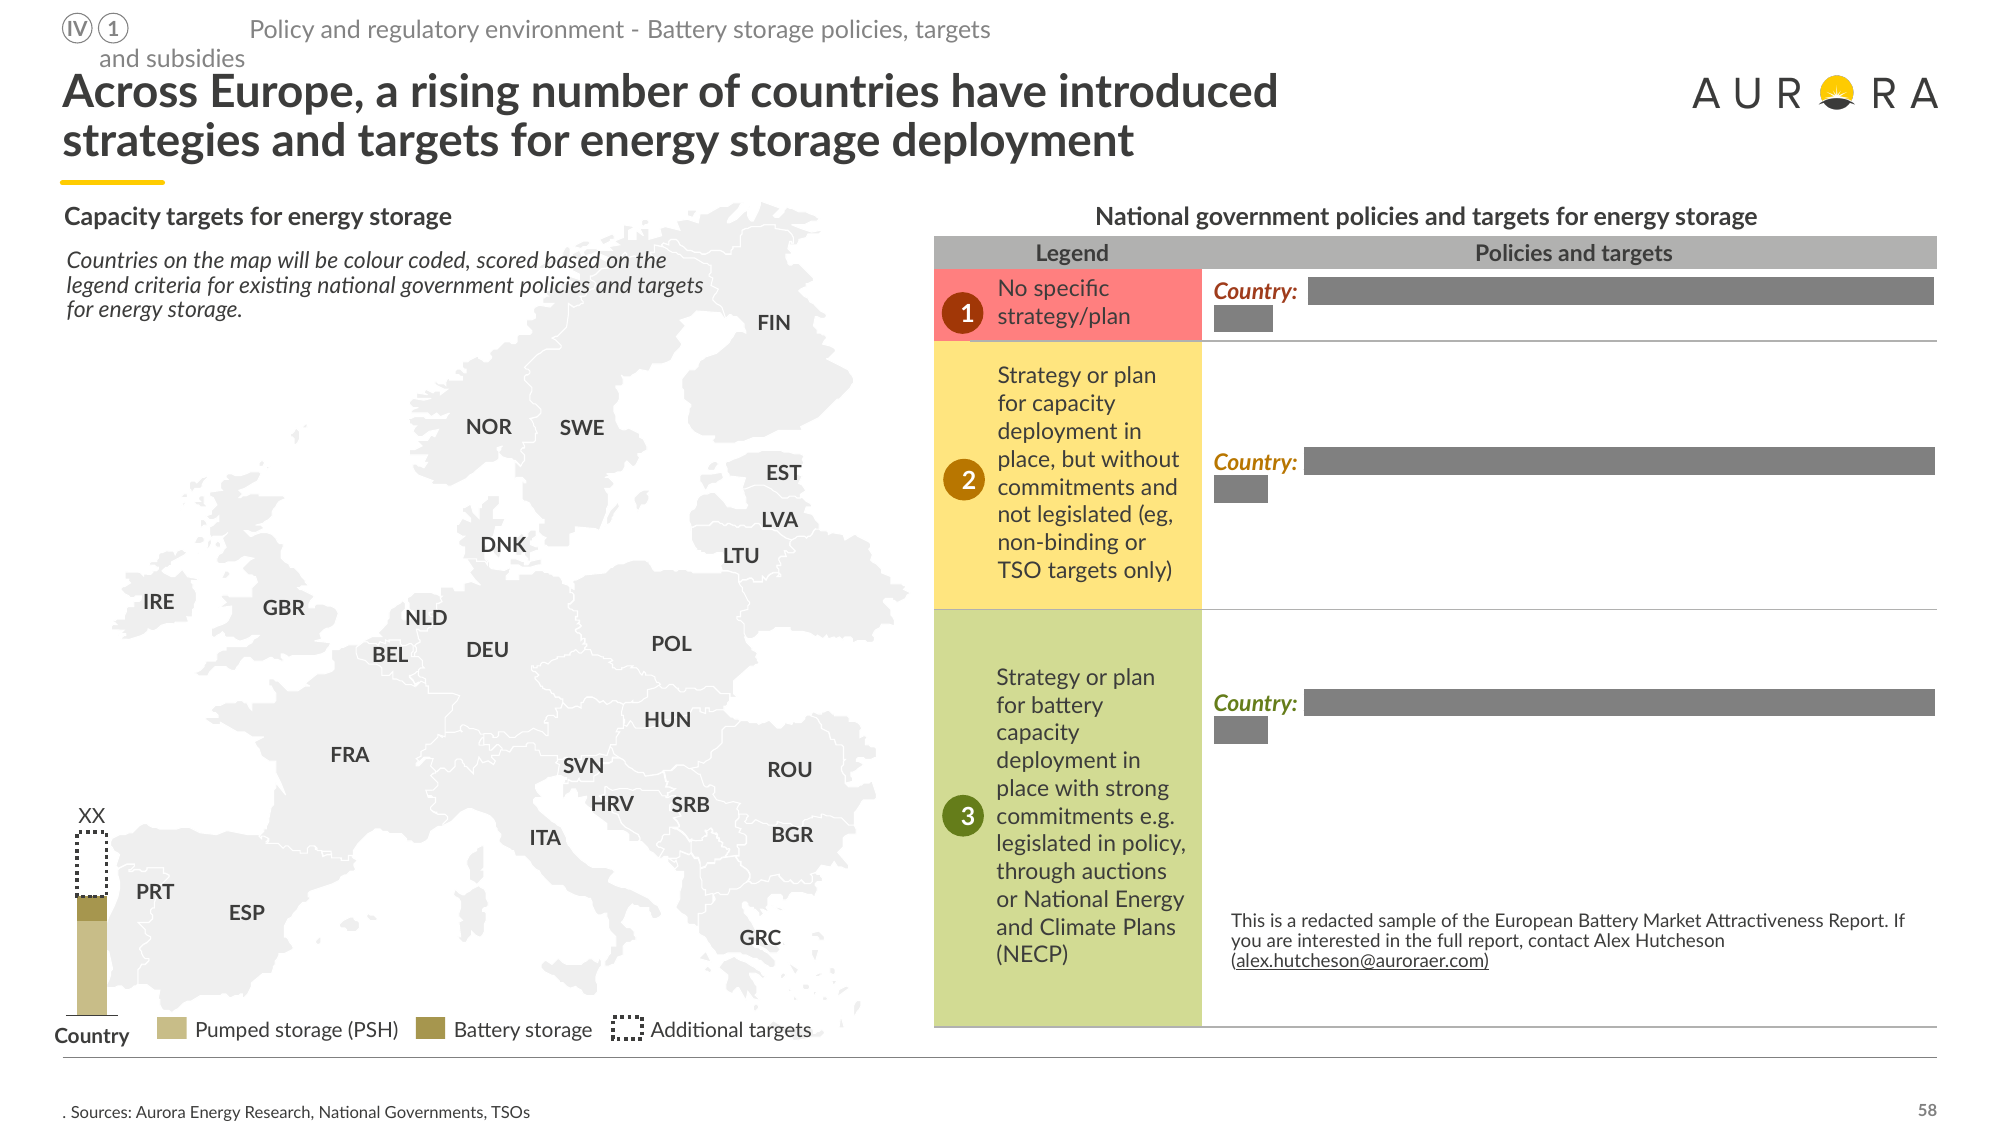

Policy and regulatory environment - Battery storage policies, targets and subsidies
IV
1
# Across Europe, a rising number of countries have introduced strategies and targets for energy storage deployment
Capacity targets for energy storage
National government policies and targets for energy storage
| Legend | Legend | Policies and targets |
| --- | --- | --- |
|  | No specific strategy/plan | Country: X X |
|  | Strategy or plan for capacity deployment in place, but without commitments and not legislated (eg, non-binding or TSO targets only) | Country: X X |
|  | Strategy or plan for battery capacity deployment in place with strong commitments e.g. legislated in policy, through auctions or National Energy and Climate Plans (NECP) | Country: X X |
|  |  |  |
|  |  |  |
Countries on the map will be colour coded, scored based on the legend criteria for existing national government policies and targets for energy storage.
1
FIN
NOR
SWE
EST
LVA
DNK
LTU
IRE
DEU
BEL
FRA
SVN
HRV
2

GBR
NLD
POL
HUN
ROU
SRB
3
XX

### Chart

| Category |  |  |  |
|---|---|---|---|
BGR
ITA

PRT
ESP
This is a redacted sample of the European Battery Market Attractiveness Report. If you are interested in the full report, contact Alex Hutcheson (alex.hutcheson@auroraer.com)
GRC
Pumped storage (PSH)
Battery storage
Additional targets

Country
. Sources: Aurora Energy Research, National Governments, TSOs